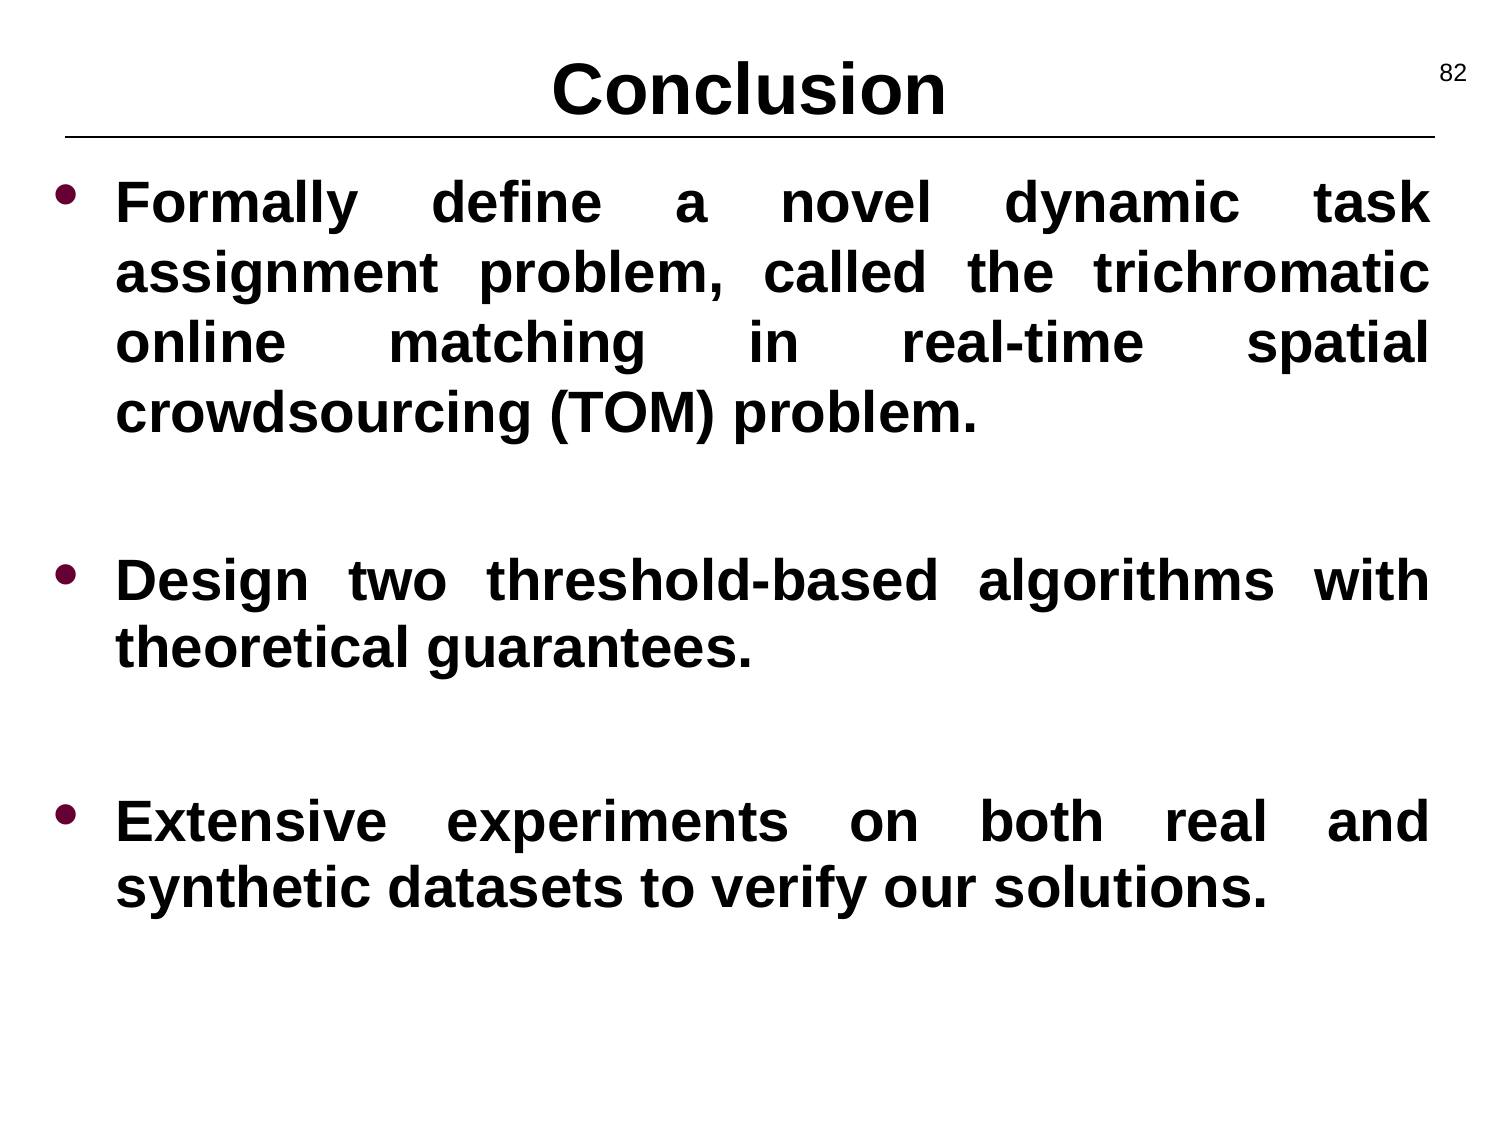

82
# Conclusion
Formally define a novel dynamic task assignment problem, called the trichromatic online matching in real-time spatial crowdsourcing (TOM) problem.

Design two threshold-based algorithms with theoretical guarantees.

Extensive experiments on both real and synthetic datasets to verify our solutions.